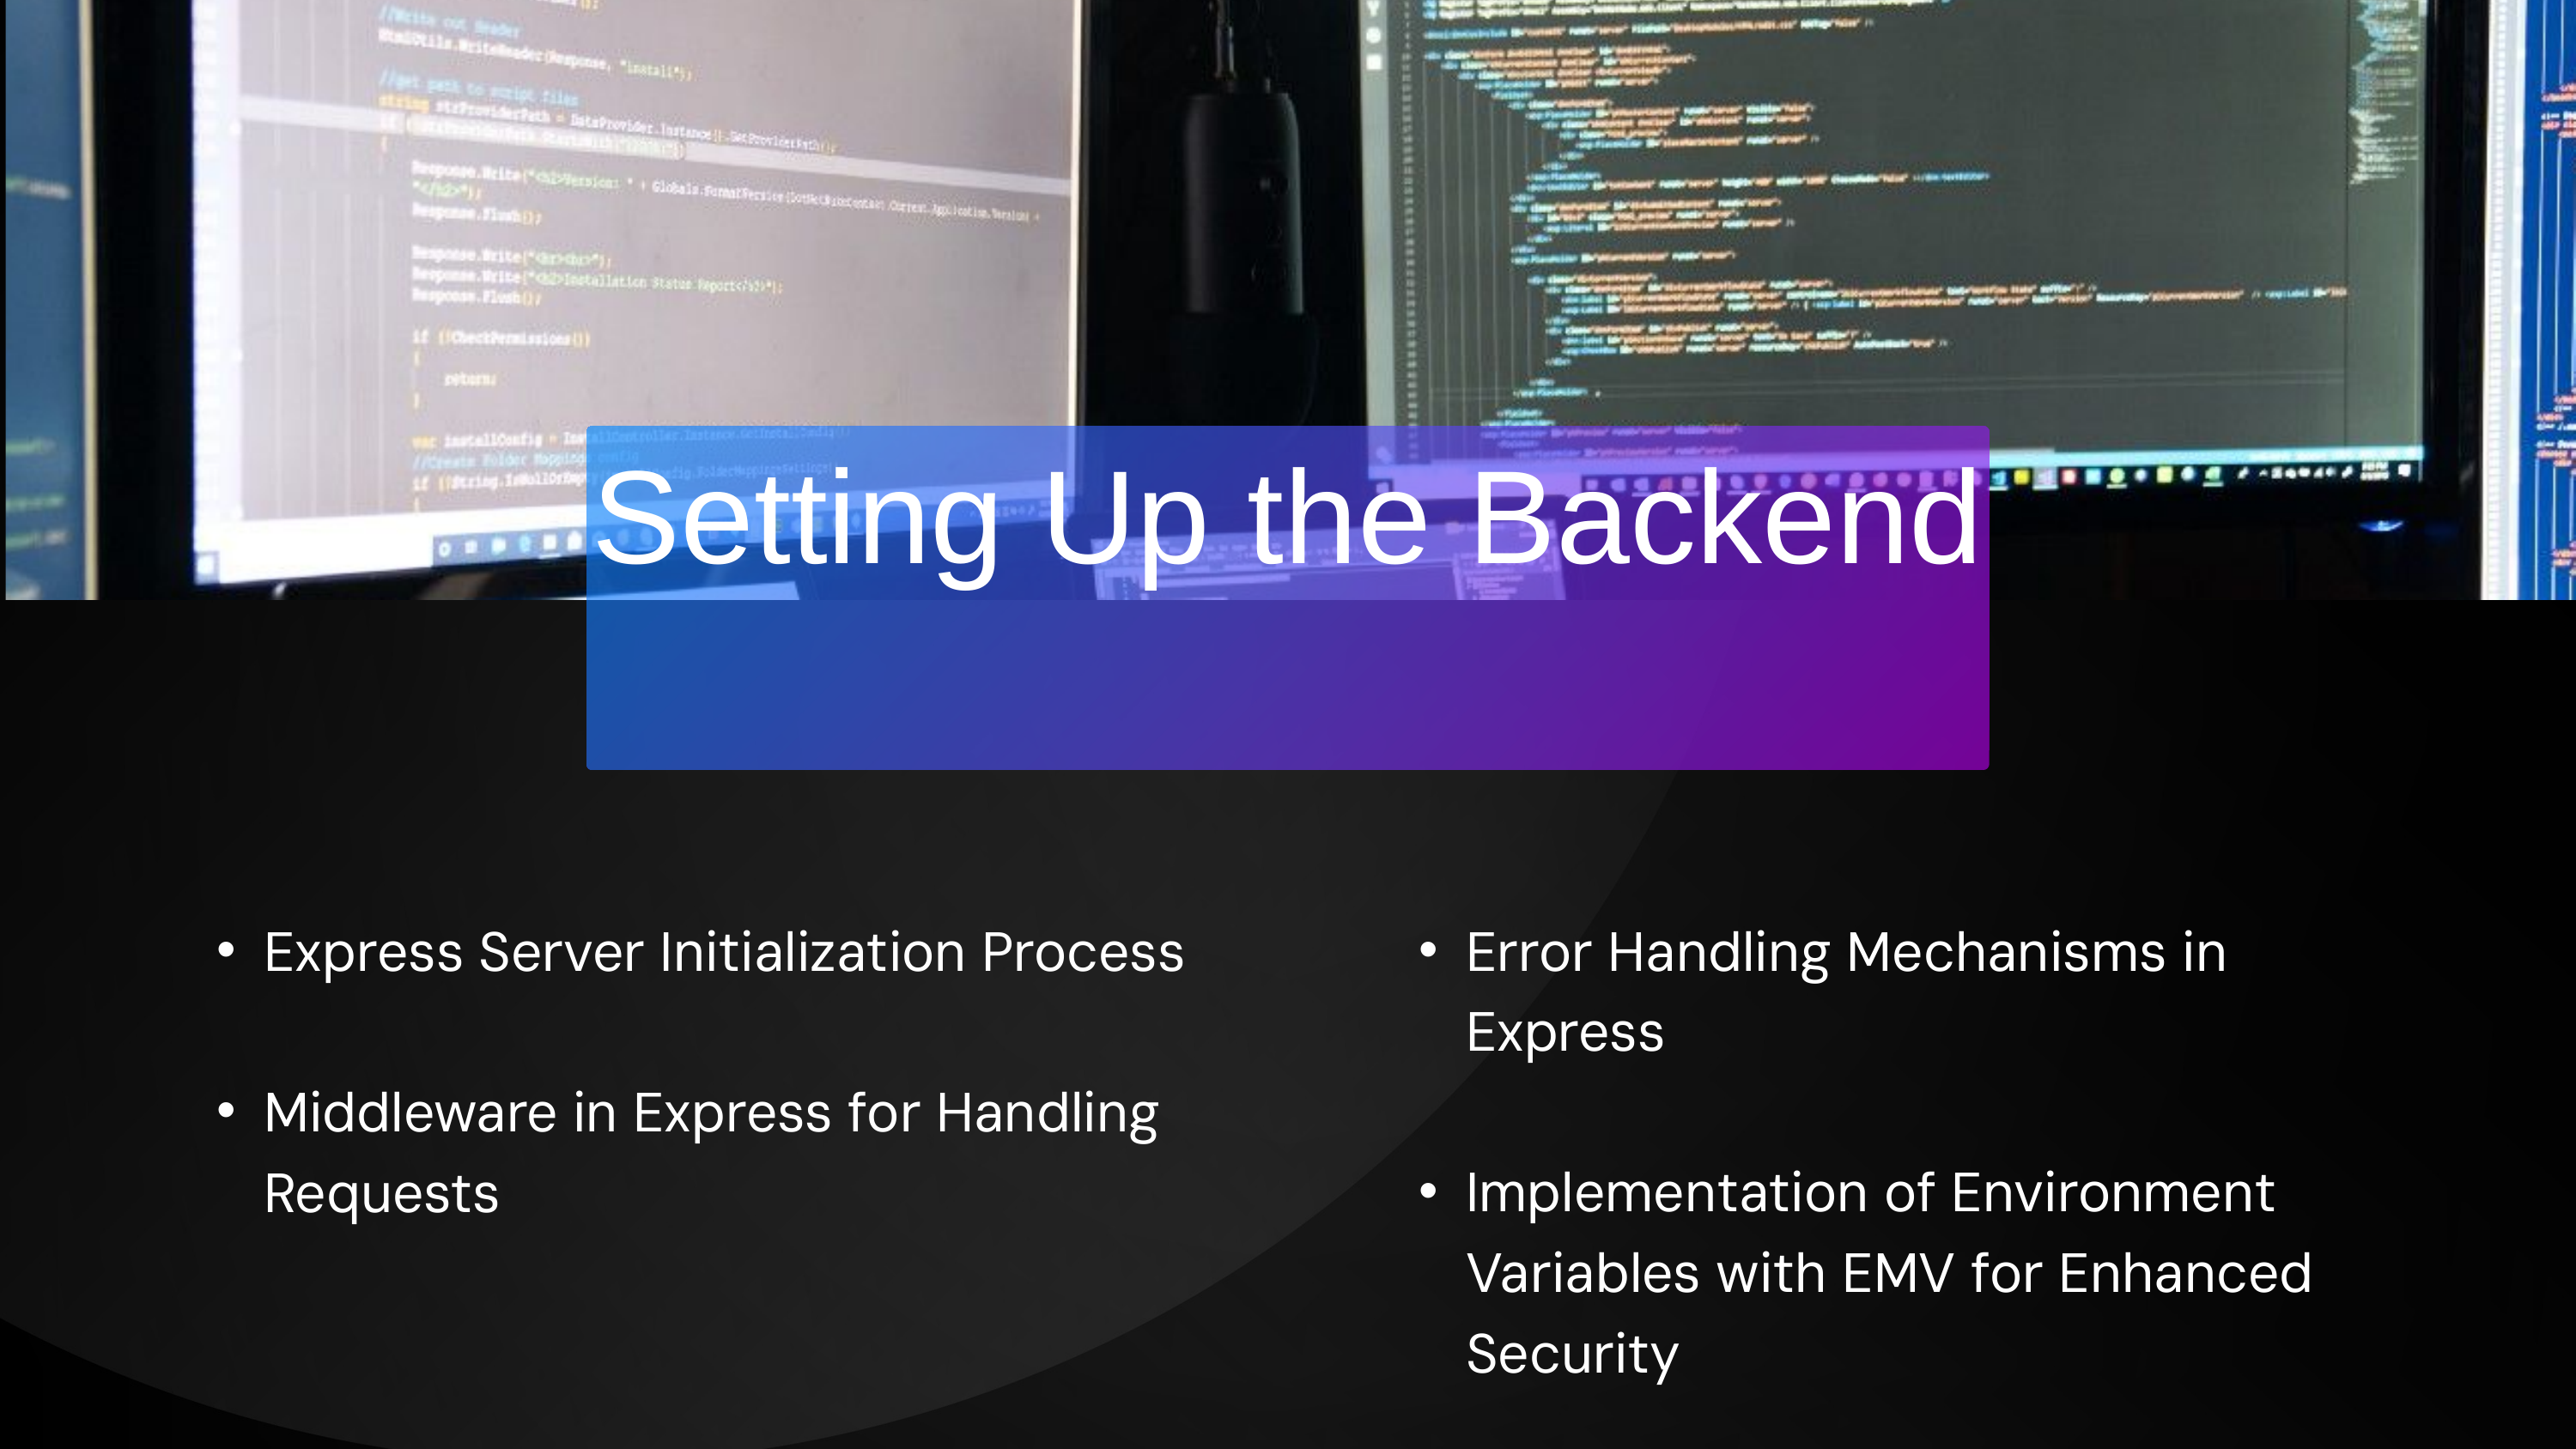

Setting Up the Backend

Express Server Initialization Process

Middleware in Express for Handling Requests
Error Handling Mechanisms in Express

Implementation of Environment Variables with EMV for Enhanced Security